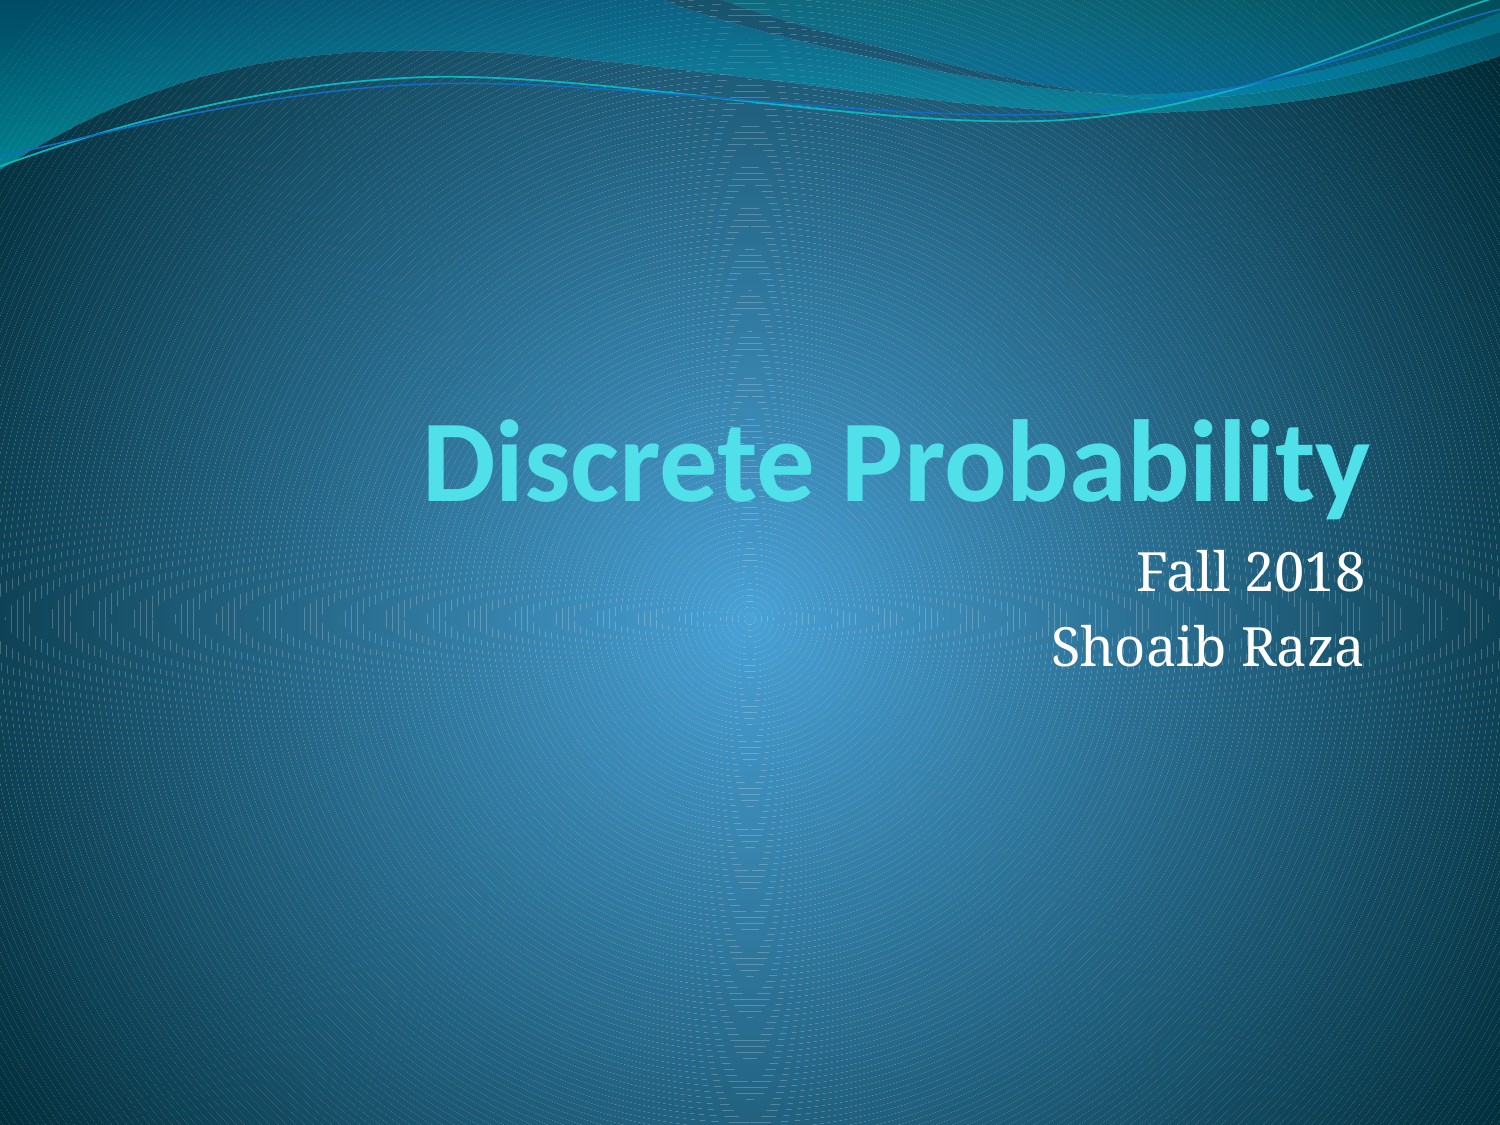

# Discrete Probability
Fall 2018
Shoaib Raza